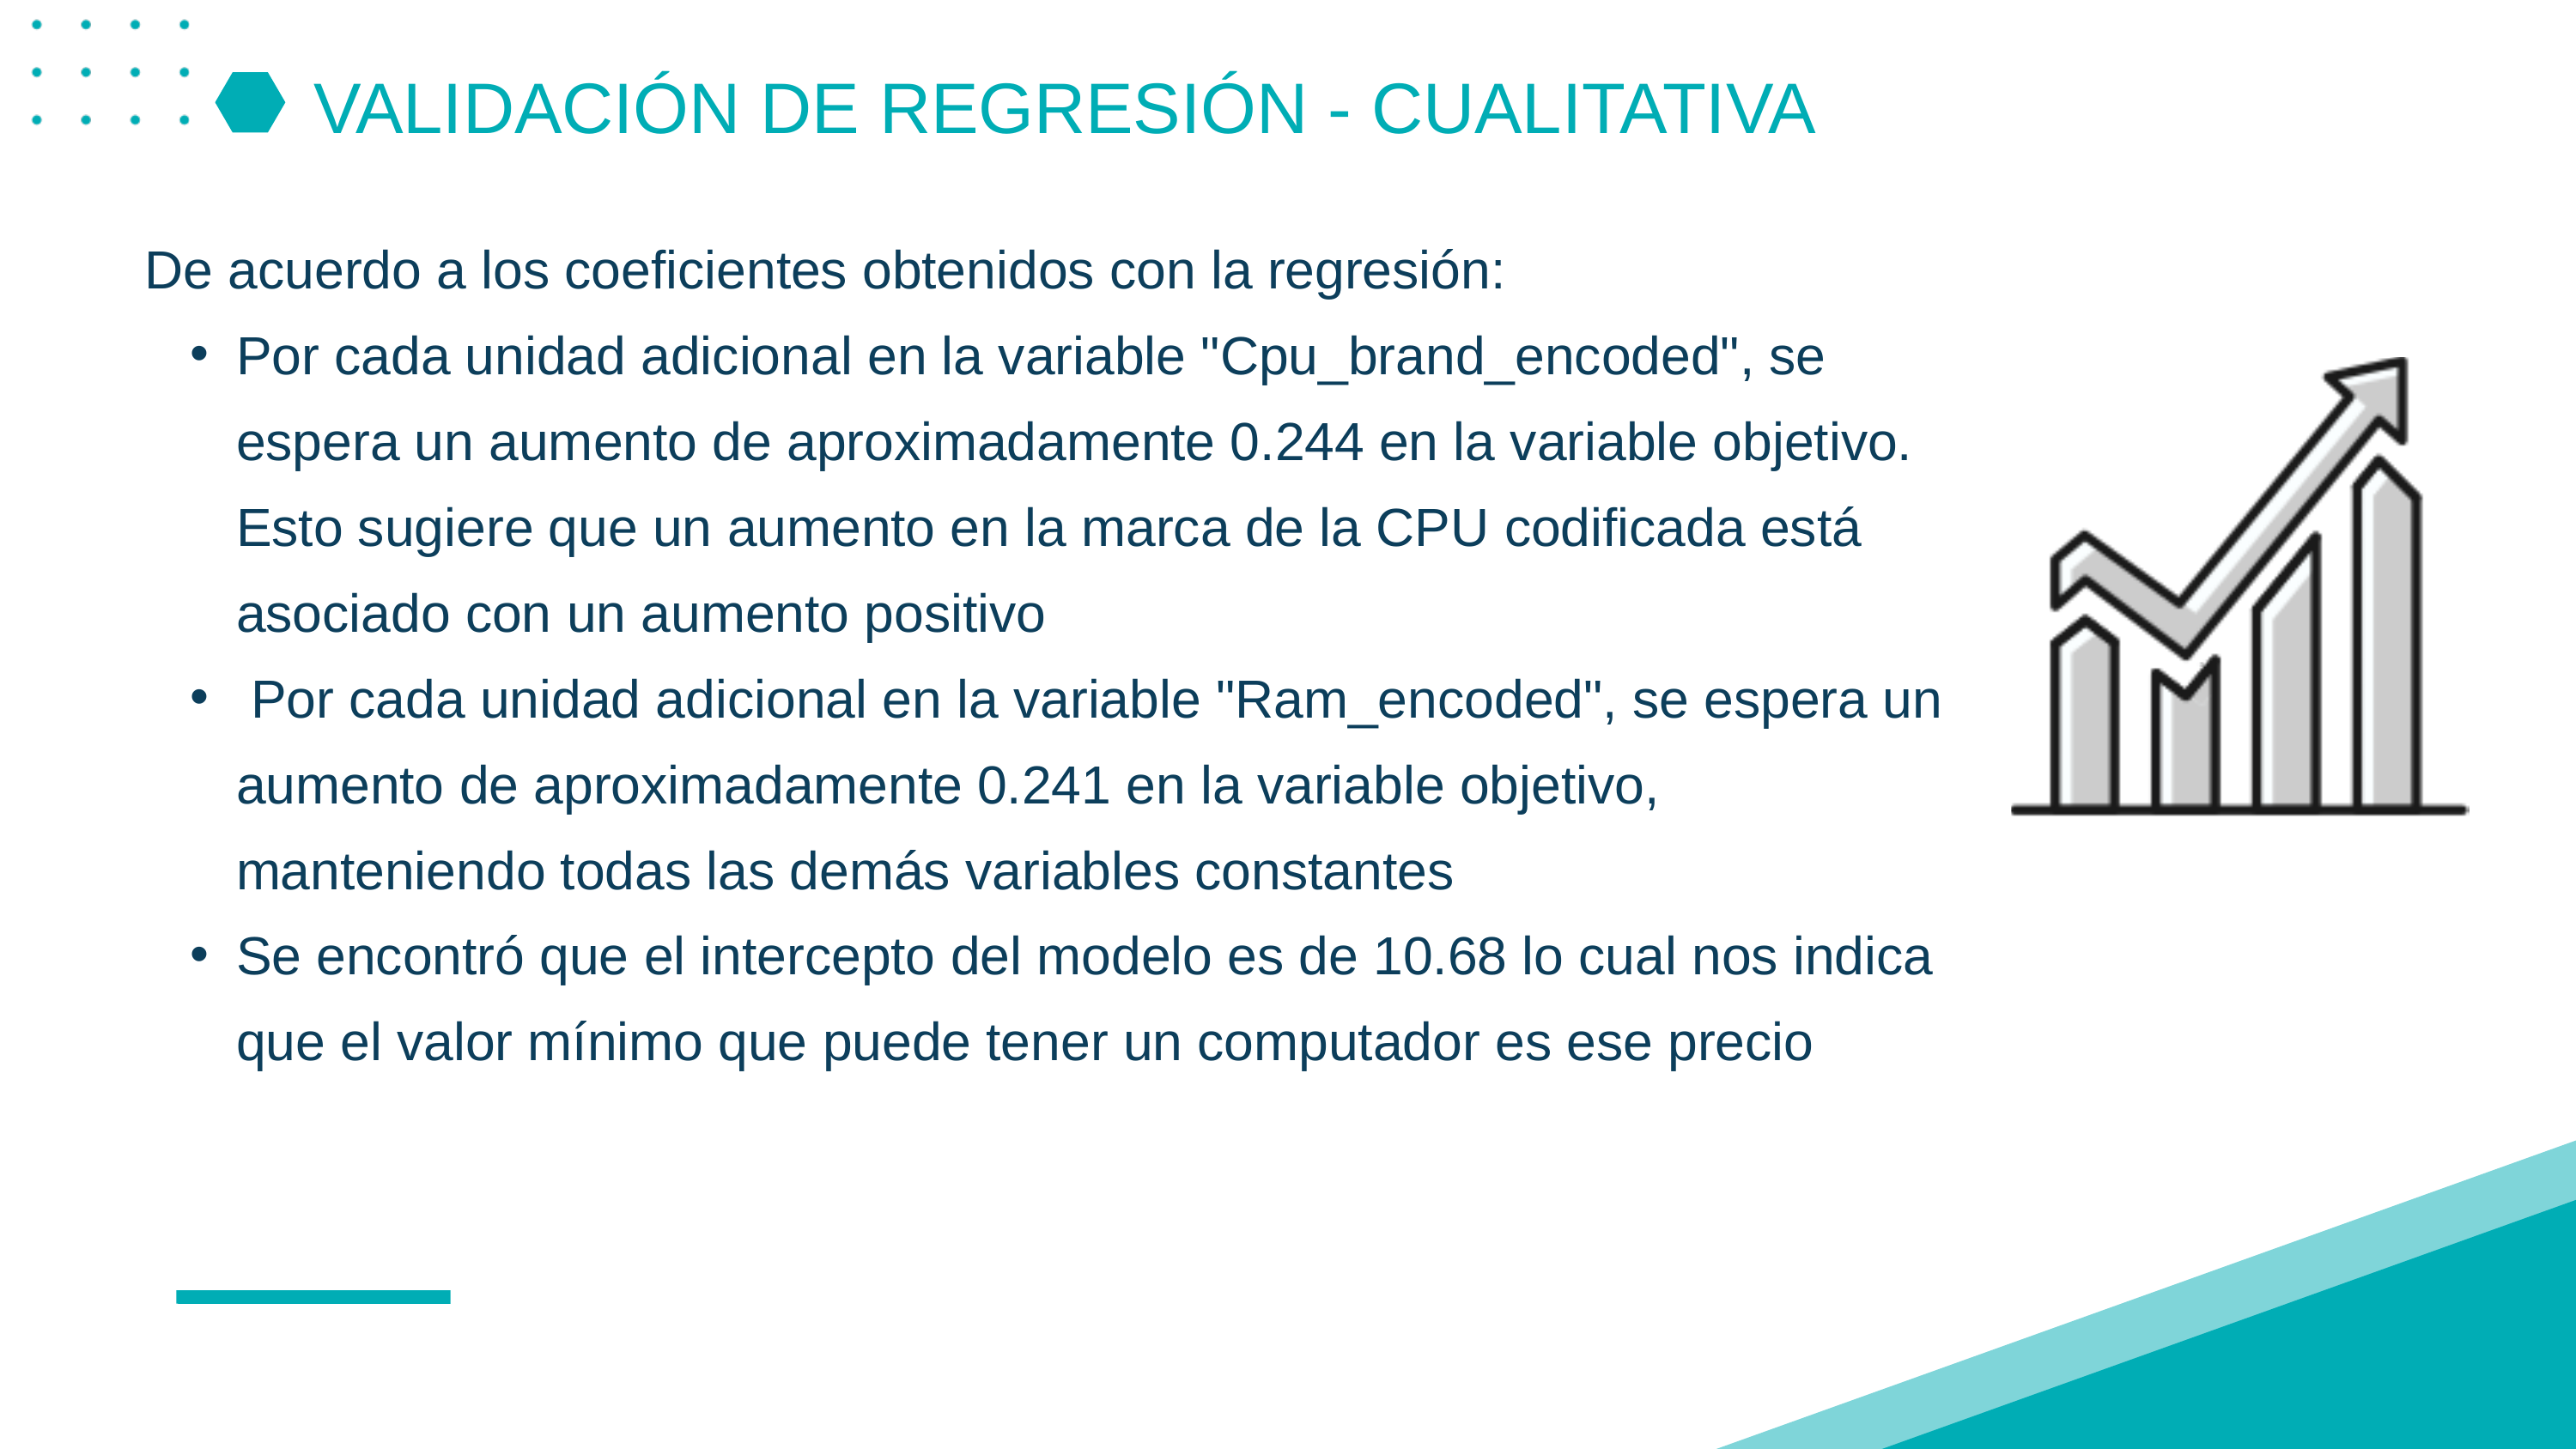

VALIDACIÓN DE REGRESIÓN - CUALITATIVA

De acuerdo a los coeficientes obtenidos con la regresión:
Por cada unidad adicional en la variable "Cpu_brand_encoded", se espera un aumento de aproximadamente 0.244 en la variable objetivo. Esto sugiere que un aumento en la marca de la CPU codificada está asociado con un aumento positivo
 Por cada unidad adicional en la variable "Ram_encoded", se espera un aumento de aproximadamente 0.241 en la variable objetivo, manteniendo todas las demás variables constantes
Se encontró que el intercepto del modelo es de 10.68 lo cual nos indica que el valor mínimo que puede tener un computador es ese precio